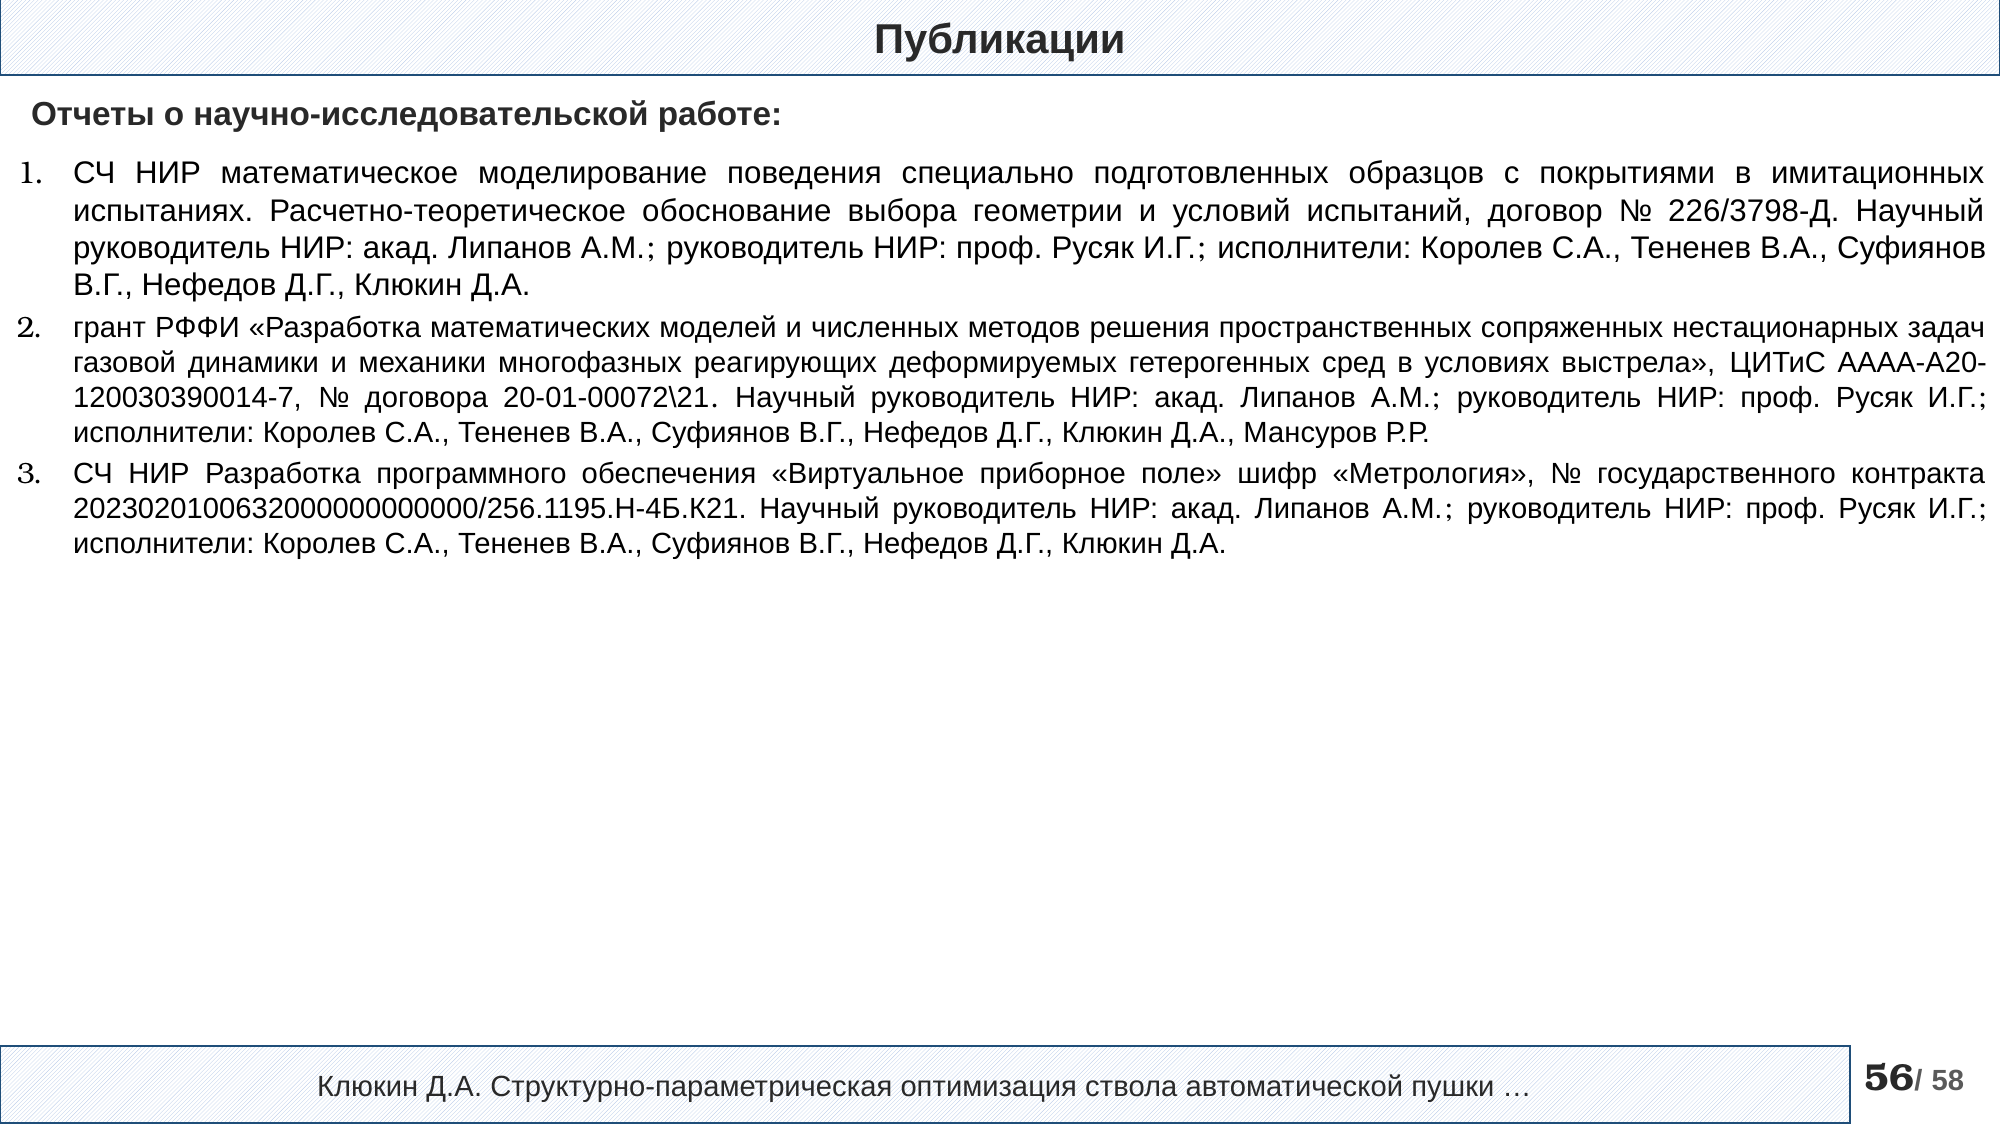

Публикации

Отчеты о научно-исследовательской работе:

СЧ НИР математическое моделирование поведения специально подготовленных образцов с покрытиями в имитационных испытаниях. Расчетно-теоретическое обоснование выбора геометрии и условий испытаний, договор № 226/3798-Д. Научный руководитель НИР: акад. Липанов А.М.; руководитель НИР: проф. Русяк И.Г.; исполнители: Королев С.А., Тененев В.А., Суфиянов В.Г., Нефедов Д.Г., Клюкин Д.А.
грант РФФИ «Разработка математических моделей и численных методов решения пространственных сопряженных нестационарных задач газовой динамики и механики многофазных реагирующих деформируемых гетерогенных сред в условиях выстрела», ЦИТиС АААА-А20-120030390014-7, № договора 20-01-00072\21. Научный руководитель НИР: акад. Липанов А.М.; руководитель НИР: проф. Русяк И.Г.; исполнители: Королев С.А., Тененев В.А., Суфиянов В.Г., Нефедов Д.Г., Клюкин Д.А., Мансуров Р.Р.
СЧ НИР Разработка программного обеспечения «Виртуальное приборное поле» шифр «Метрология», № государственного контракта 2023020100632000000000000/256.1195.Н-4Б.К21. Научный руководитель НИР: акад. Липанов А.М.; руководитель НИР: проф. Русяк И.Г.; исполнители: Королев С.А., Тененев В.А., Суфиянов В.Г., Нефедов Д.Г., Клюкин Д.А.
Клюкин Д.А. Структурно-параметрическая оптимизация ствола автоматической пушки …
56/58